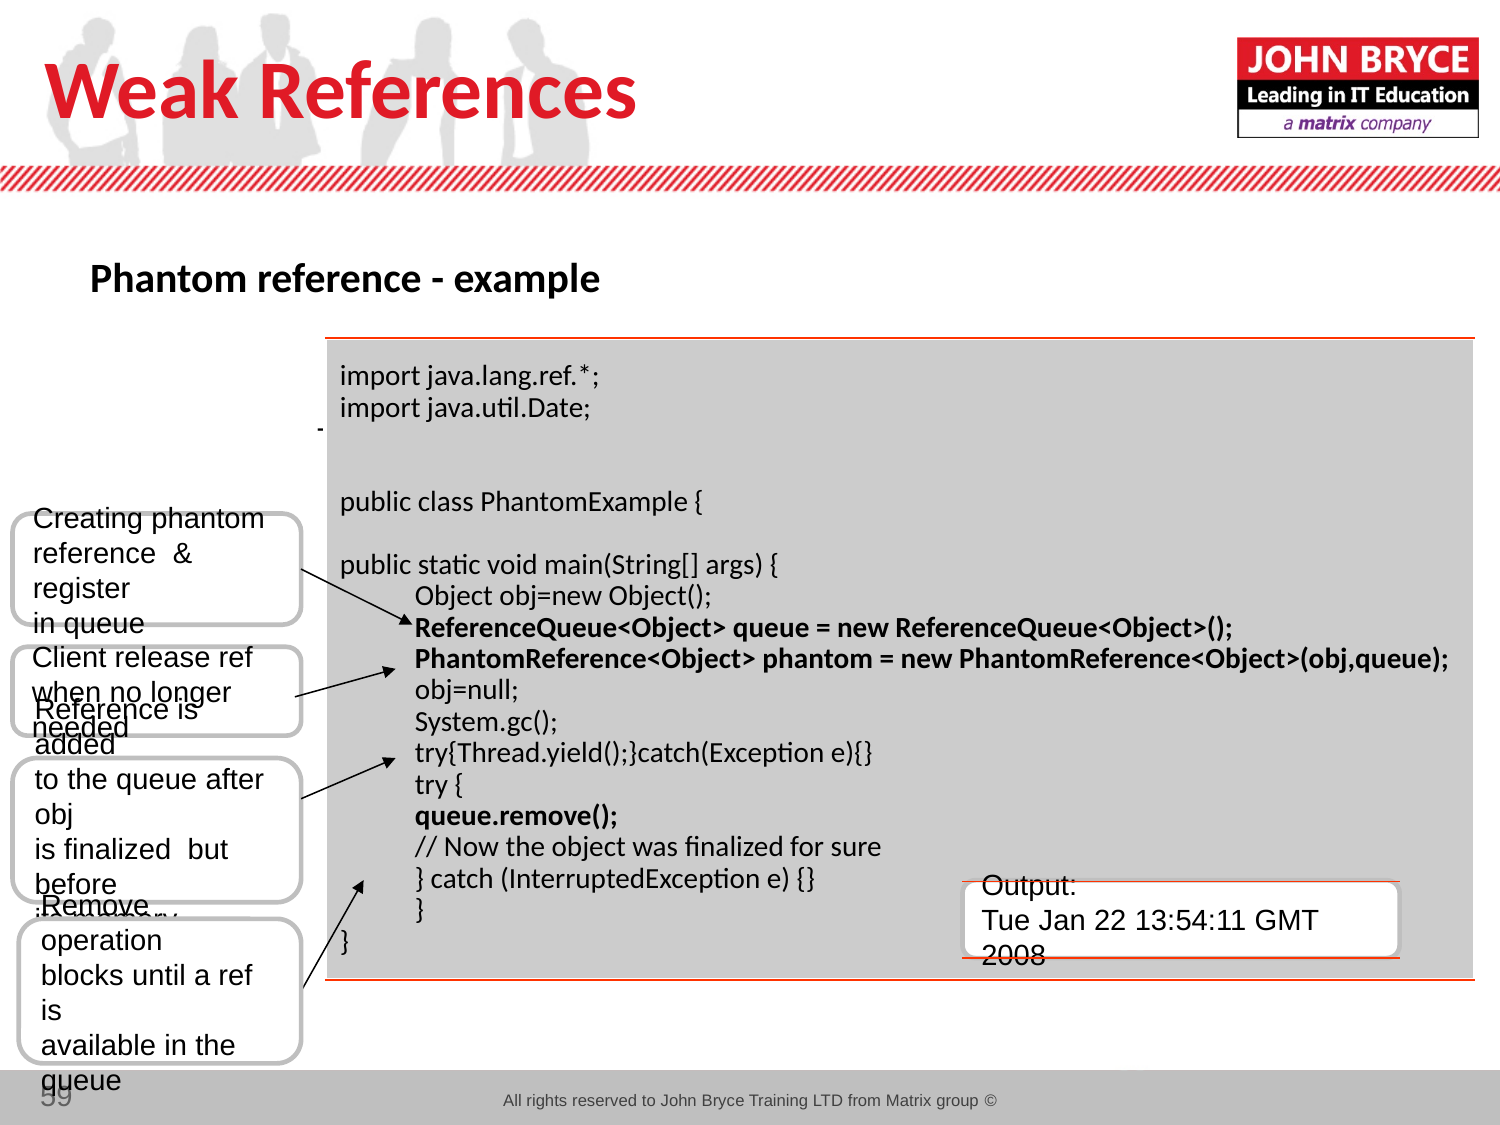

# Weak References
Phantom reference - example

import java.lang.ref.*;
import java.util.Date;

public class PhantomExample {

public static void main(String[] args) {
Object obj=new Object();
ReferenceQueue<Object> queue = new ReferenceQueue<Object>();
PhantomReference<Object> phantom = new PhantomReference<Object>(obj,queue);
obj=null;
System.gc();
try{Thread.yield();}catch(Exception e){}
try {
queue.remove();
// Now the object was finalized for sure
} catch (InterruptedException e) {}
}
}
Creating phantom
reference  & register
in queue
Client release ref
when no longer
needed
Reference is added
to the queue after obj
is finalized  but before
its memory reclaimed
Output:
Tue Jan 22 13:54:11 GMT 2008
Remove operation
blocks until a ref is
available in the
queue